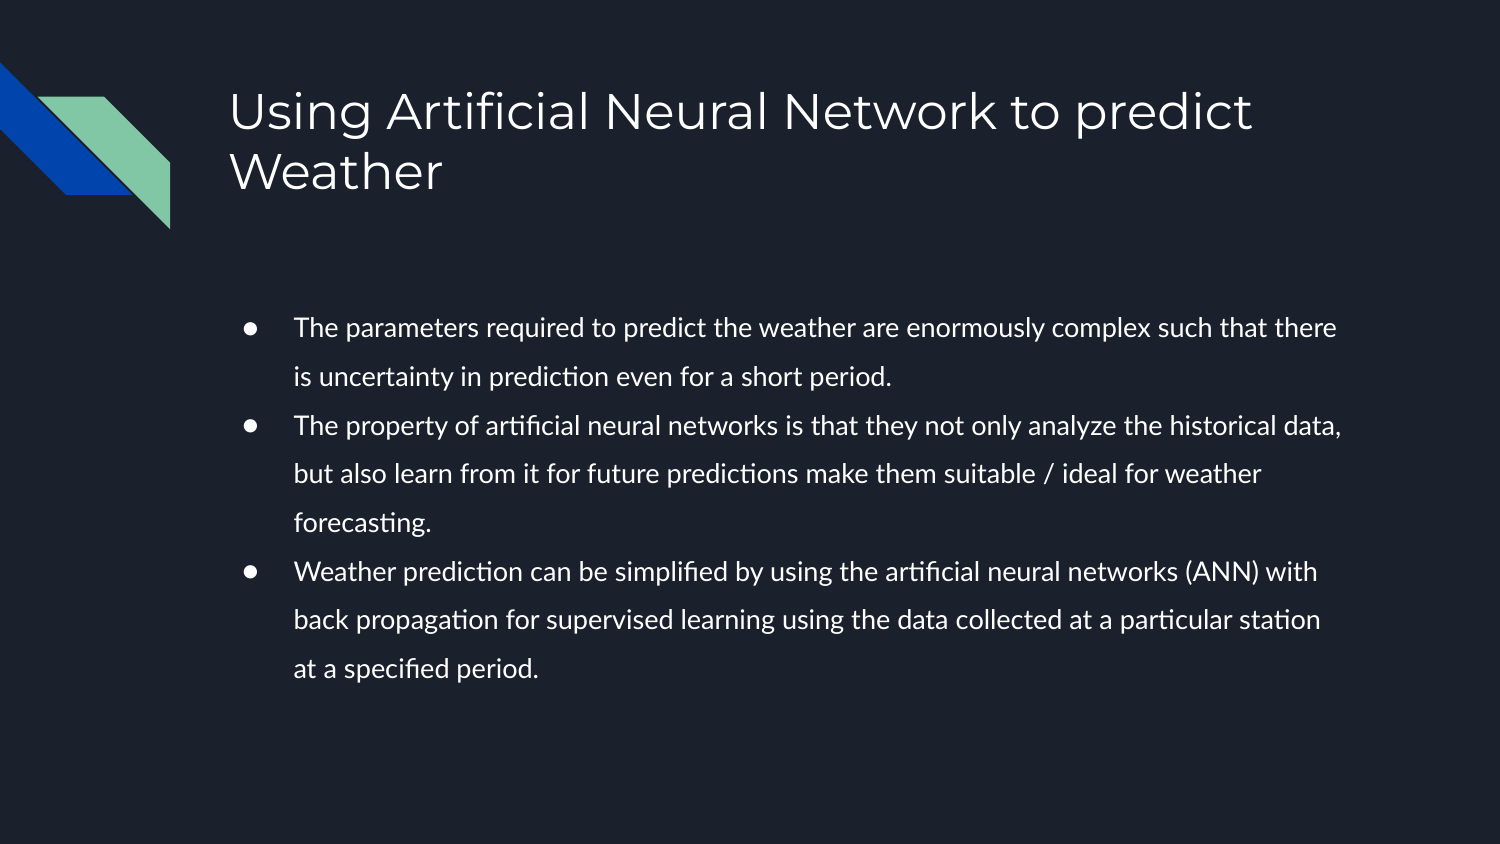

# Using Artificial Neural Network to predict Weather
The parameters required to predict the weather are enormously complex such that there is uncertainty in prediction even for a short period.
The property of artificial neural networks is that they not only analyze the historical data, but also learn from it for future predictions make them suitable / ideal for weather forecasting.
Weather prediction can be simplified by using the artificial neural networks (ANN) with back propagation for supervised learning using the data collected at a particular station at a specified period.